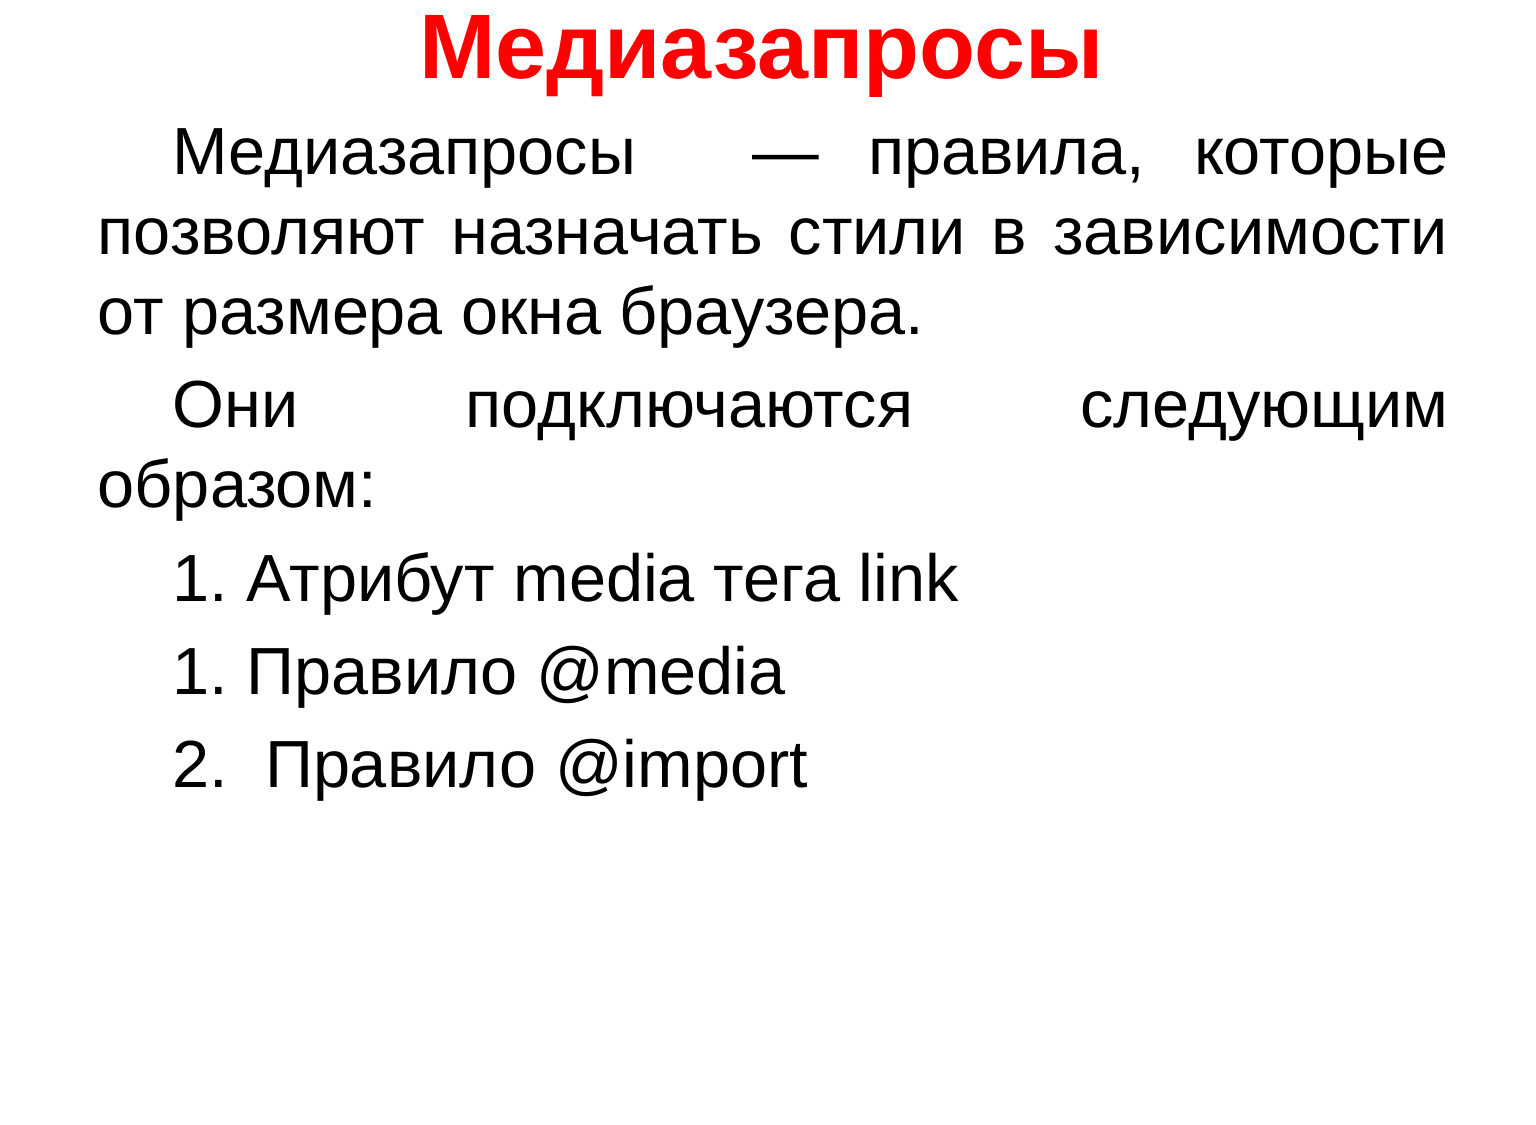

# Медиазапросы
Медиазапросы   — правила, которые позволяют назначать стили в зависимости от размера окна браузера.
Они подключаются следующим образом:
1. Атрибут media тега link
1. Правило @media
2.  Правило @import